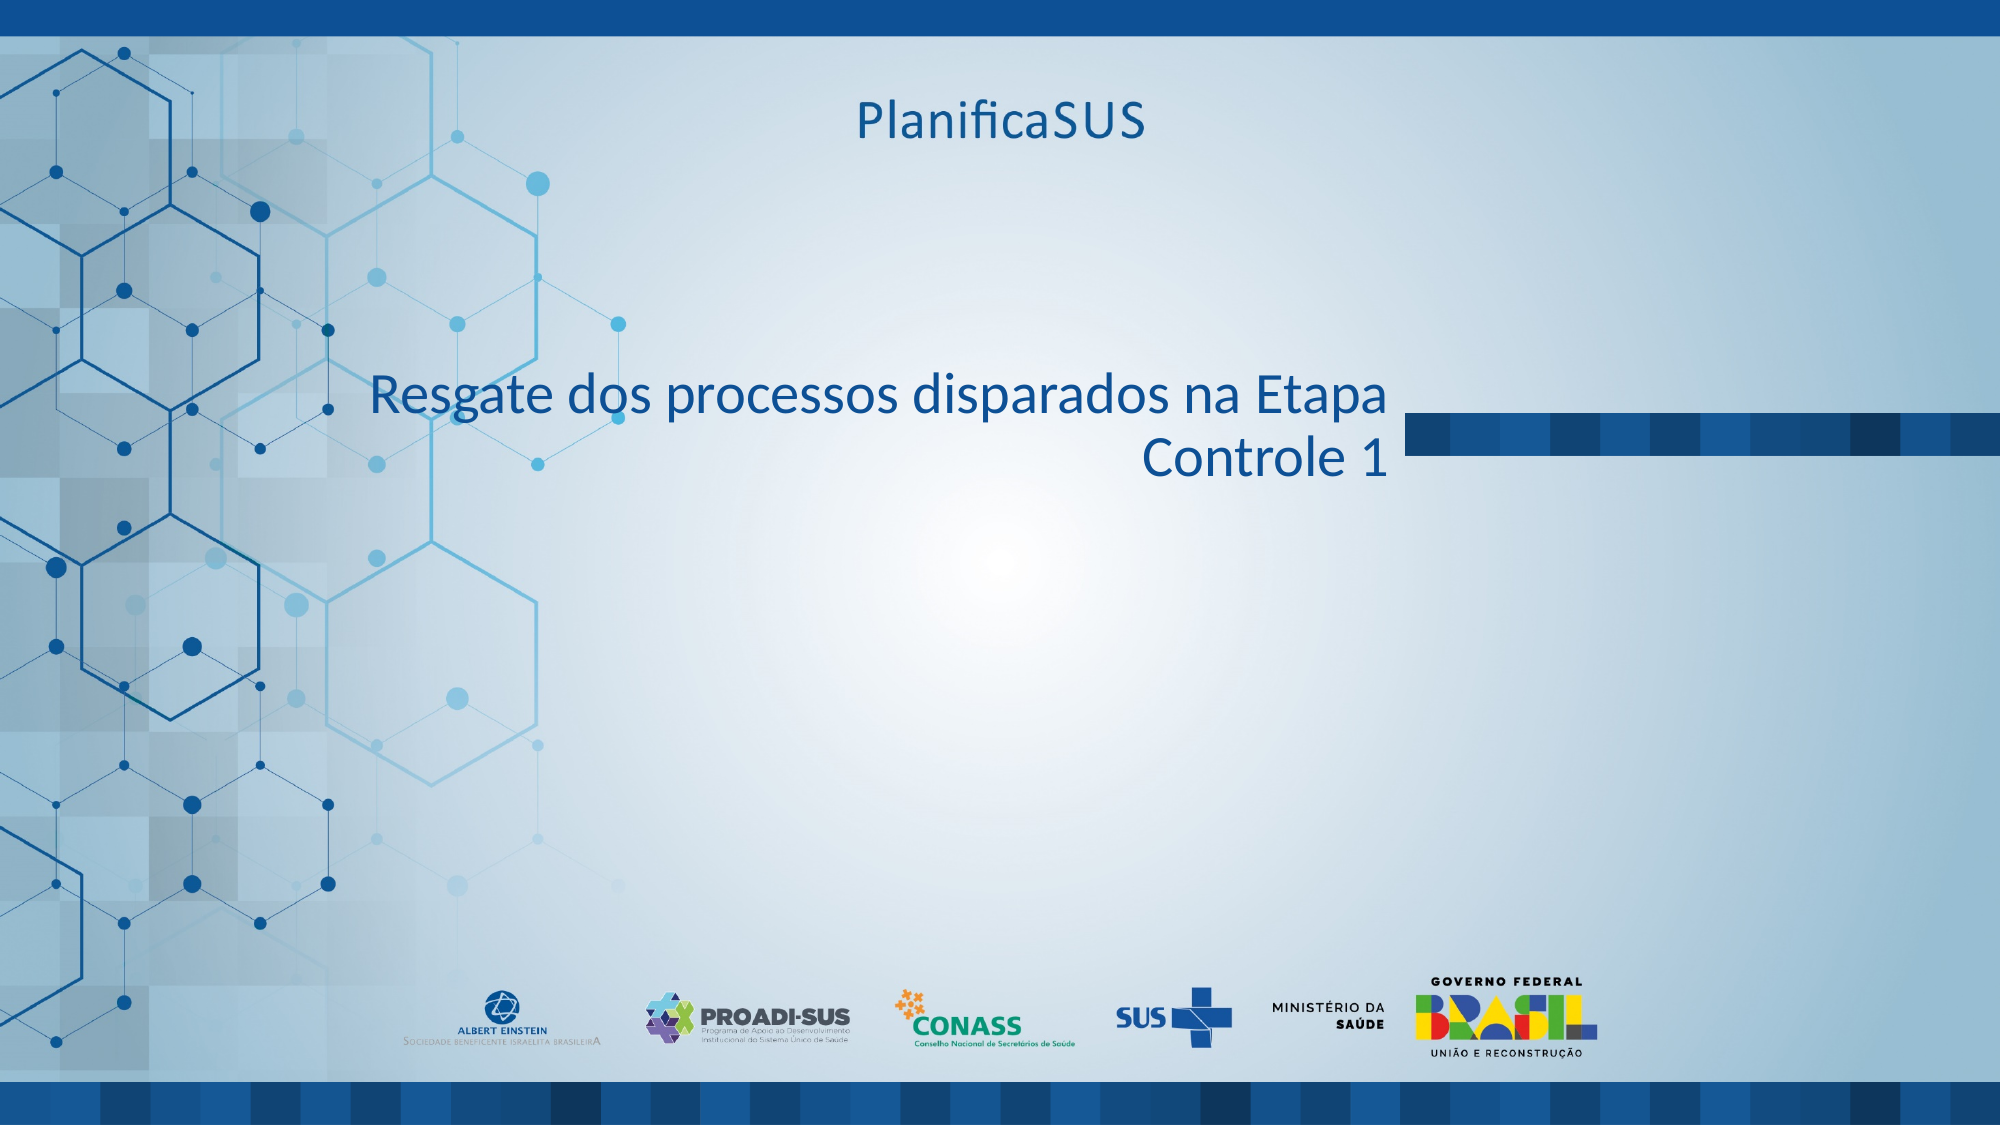

ORIENTAÇÕES:

Fonte de título: calibri (Corpo) 36 - azul
Não reposicionar
Não inserir imagens
# Resgate dos processos disparados na Etapa Controle 1